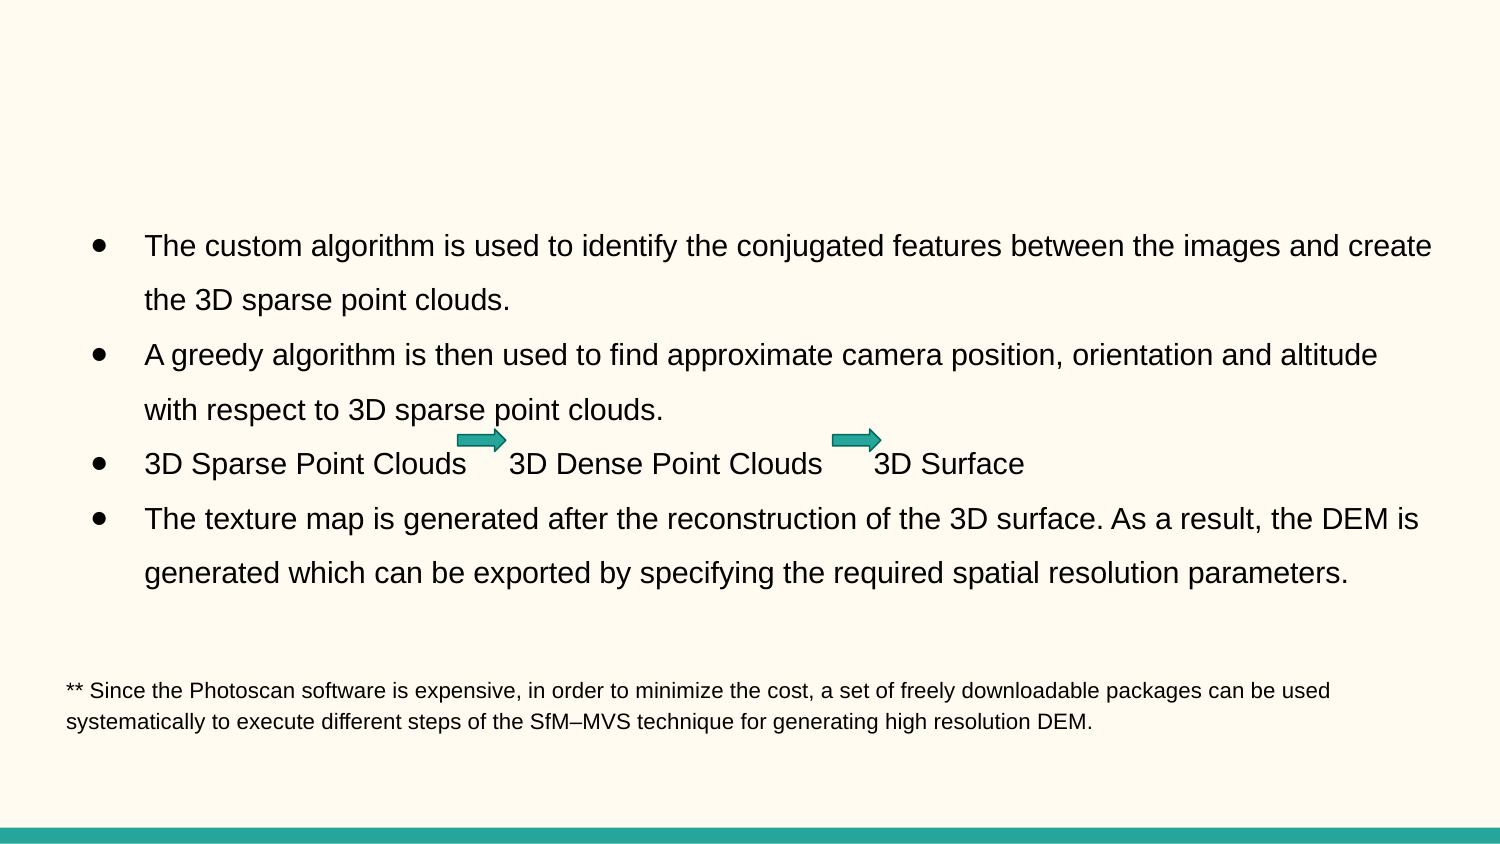

#
The custom algorithm is used to identify the conjugated features between the images and create the 3D sparse point clouds.
A greedy algorithm is then used to ﬁnd approximate camera position, orientation and altitude with respect to 3D sparse point clouds.
3D Sparse Point Clouds	3D Dense Point Clouds		3D Surface
The texture map is generated after the reconstruction of the 3D surface. As a result, the DEM is generated which can be exported by specifying the required spatial resolution parameters.

** Since the Photoscan software is expensive, in order to minimize the cost, a set of freely downloadable packages can be used systematically to execute different steps of the SfM–MVS technique for generating high resolution DEM.